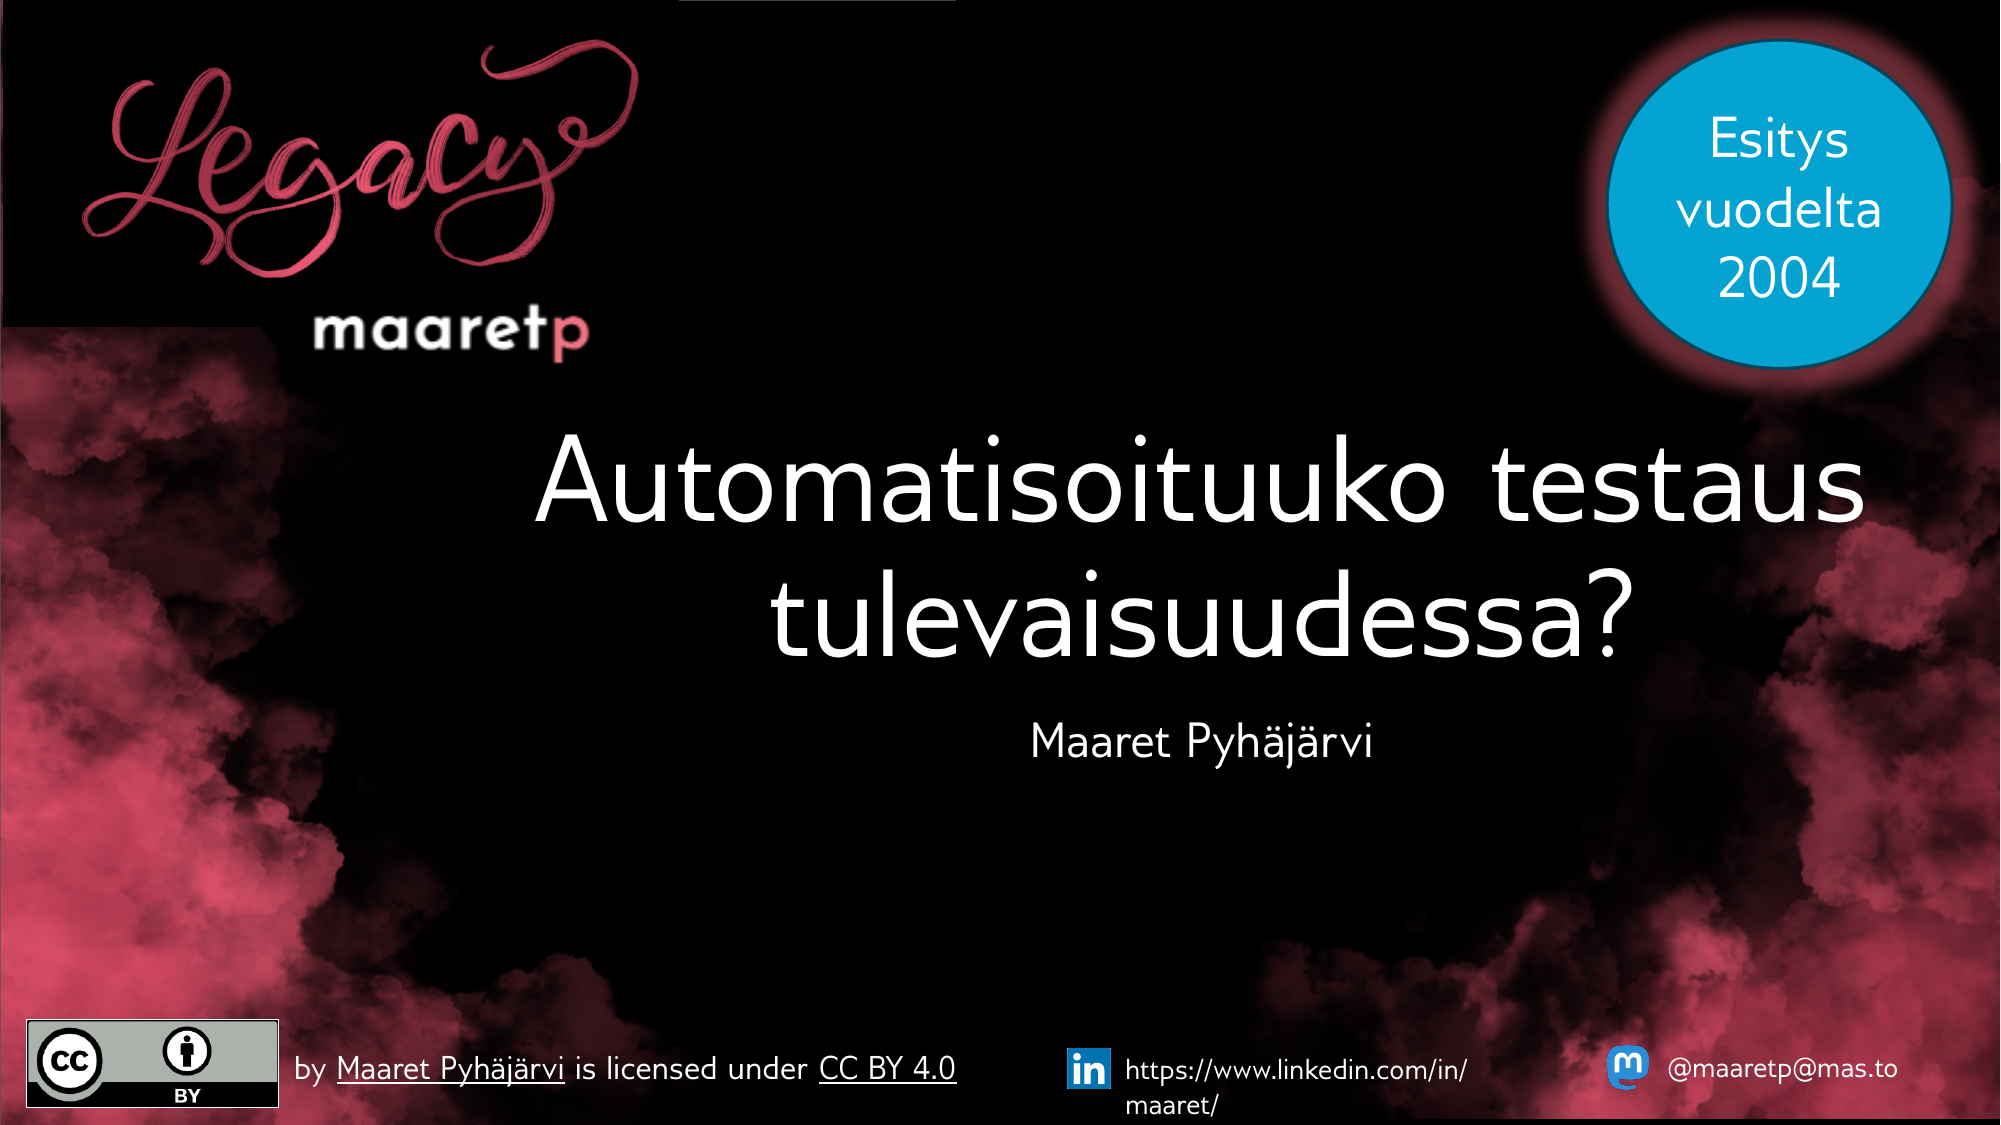

Esitys vuodelta 2004
# Automatisoituuko testaus tulevaisuudessa?
Maaret Pyhäjärvi